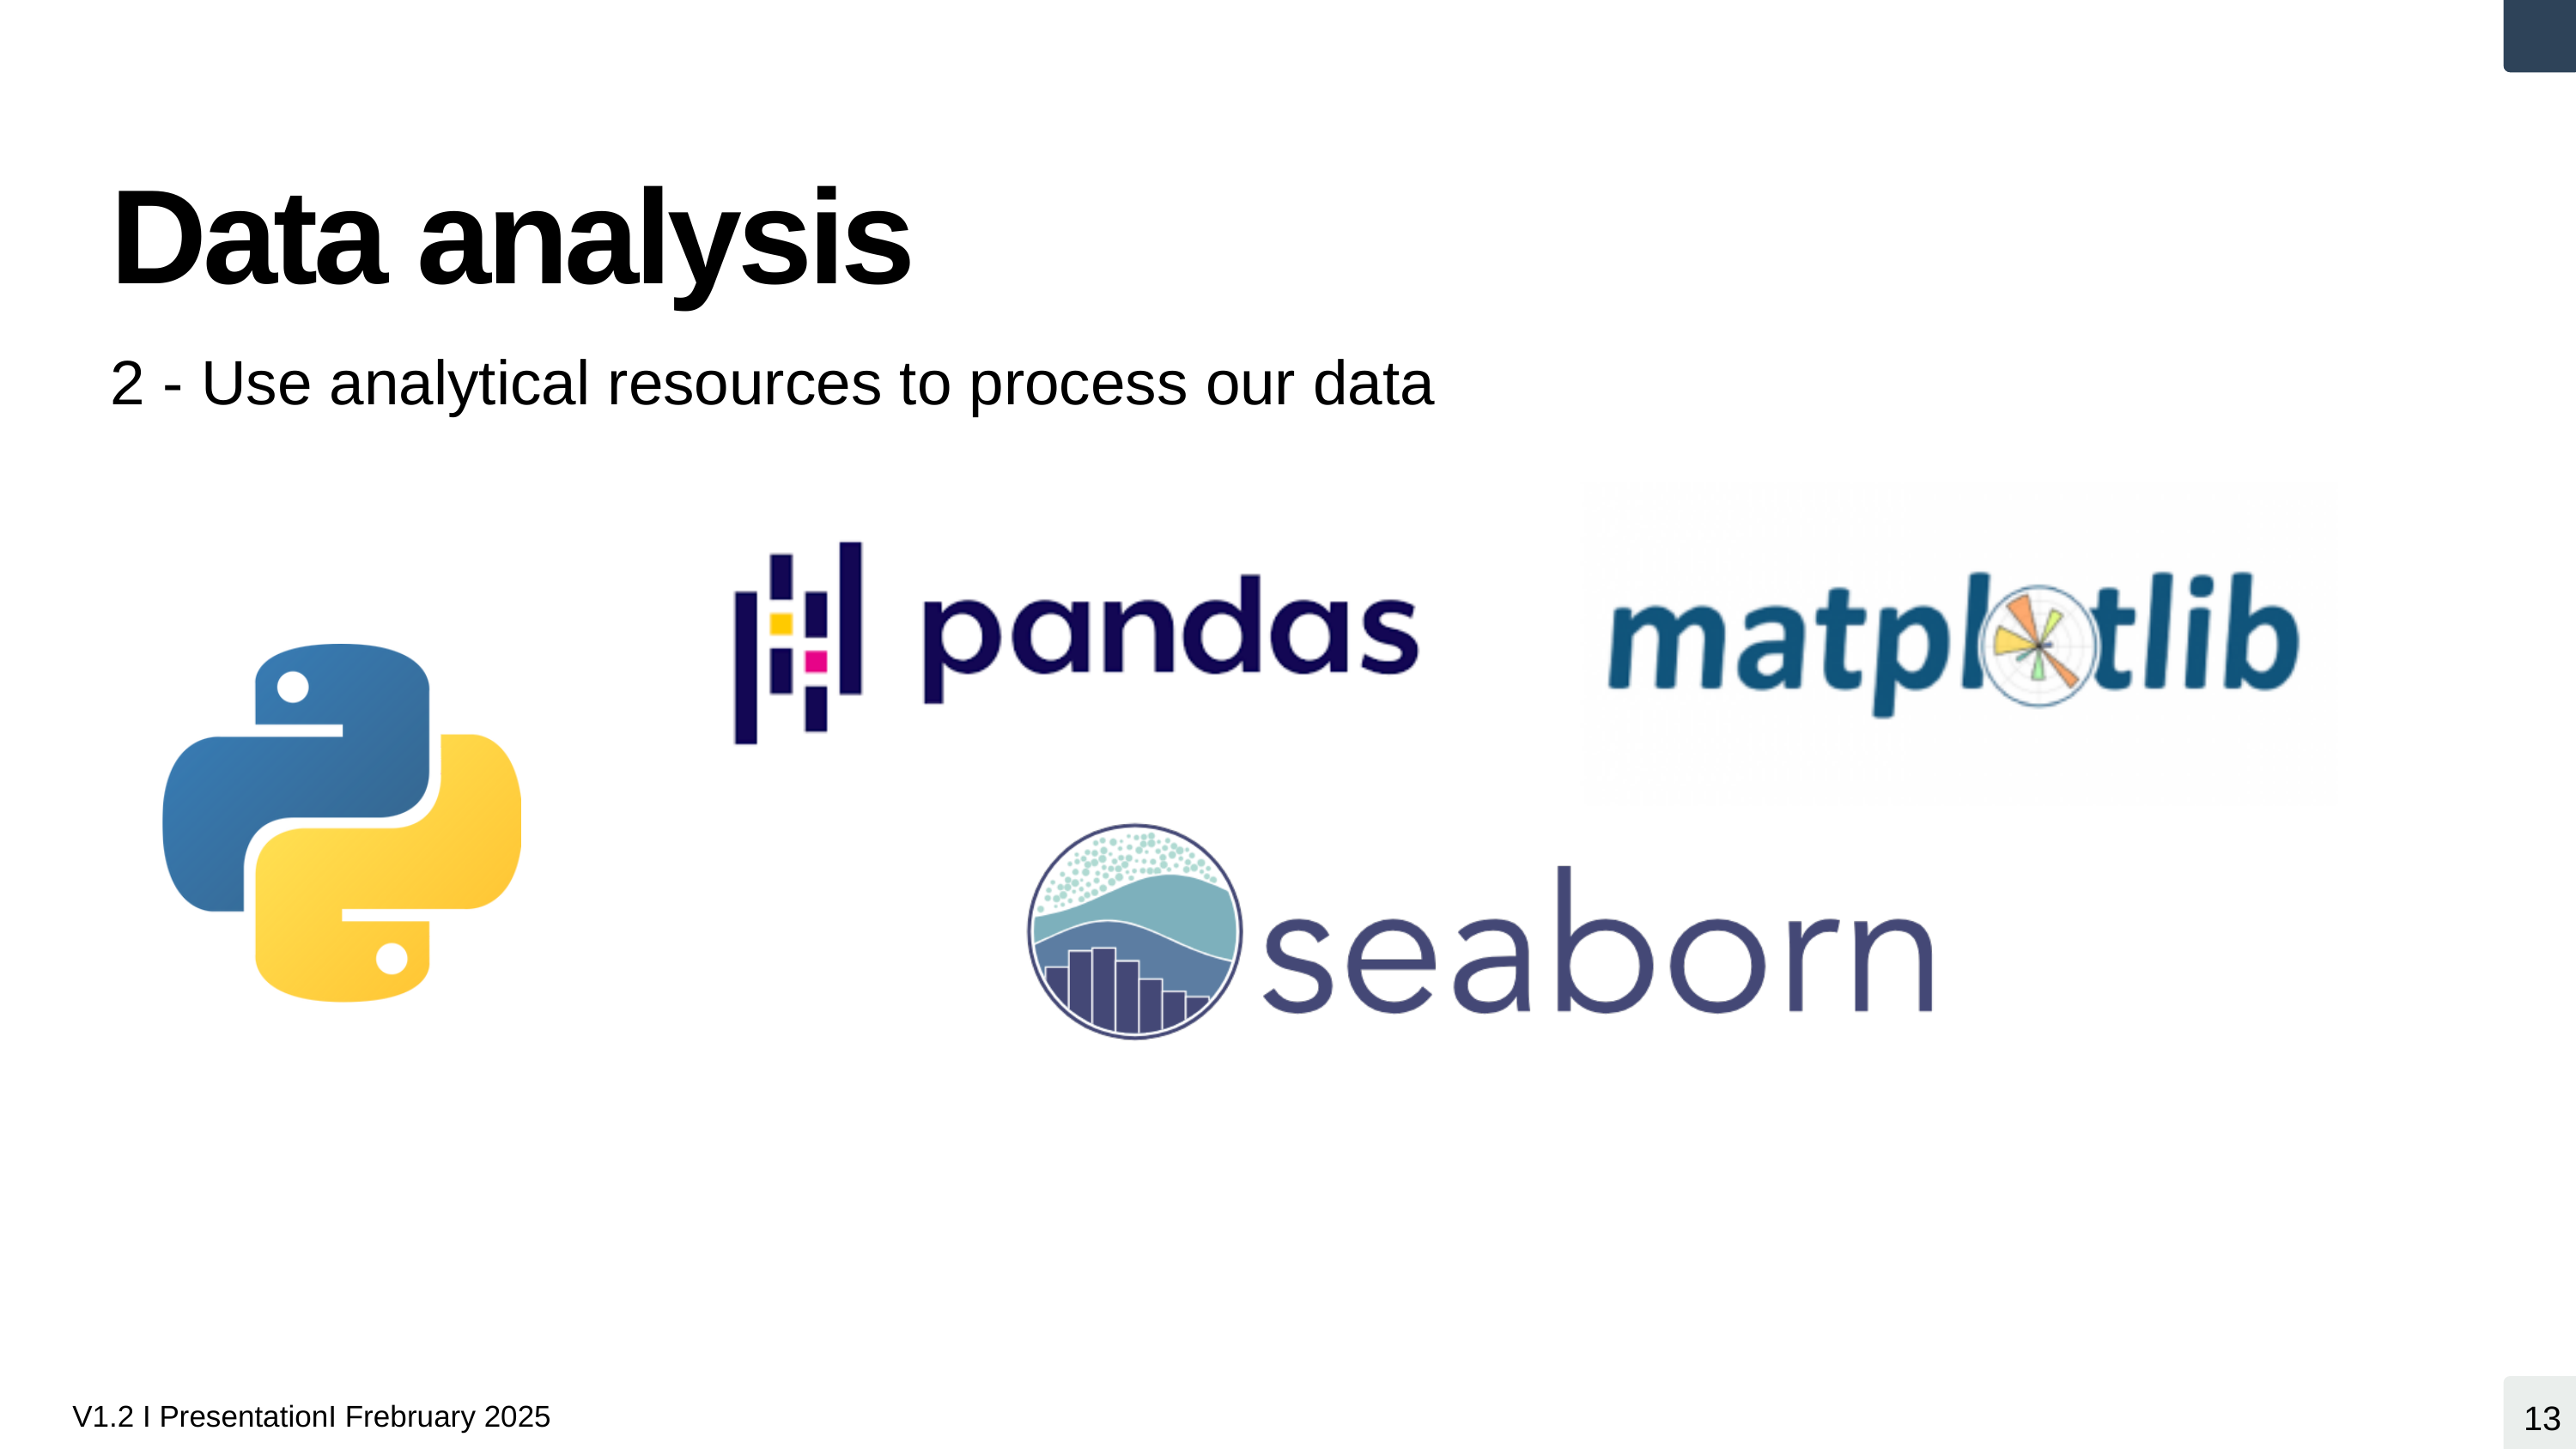

Data analysis
2 - Use analytical resources to process our data

13
V1.2 I PresentationI Frebruary 2025